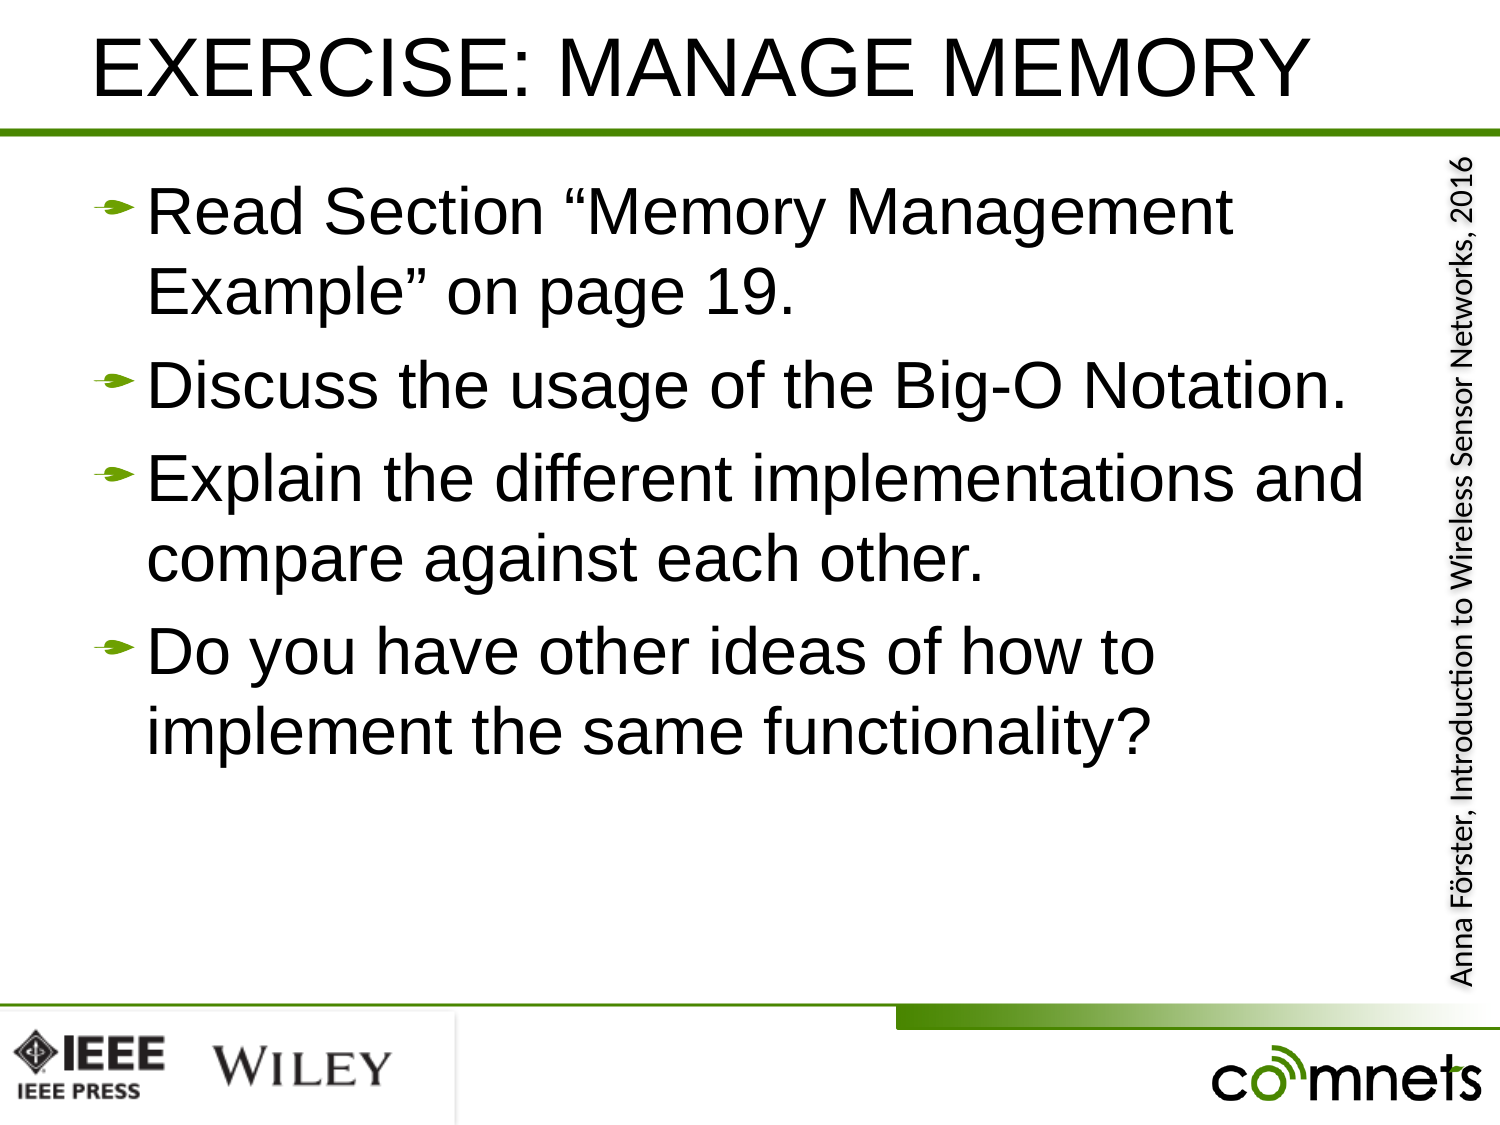

# EXERCISE: MANAGE MEMORY
Read Section “Memory Management Example” on page 19.
Discuss the usage of the Big-O Notation.
Explain the different implementations and compare against each other.
Do you have other ideas of how to implement the same functionality?